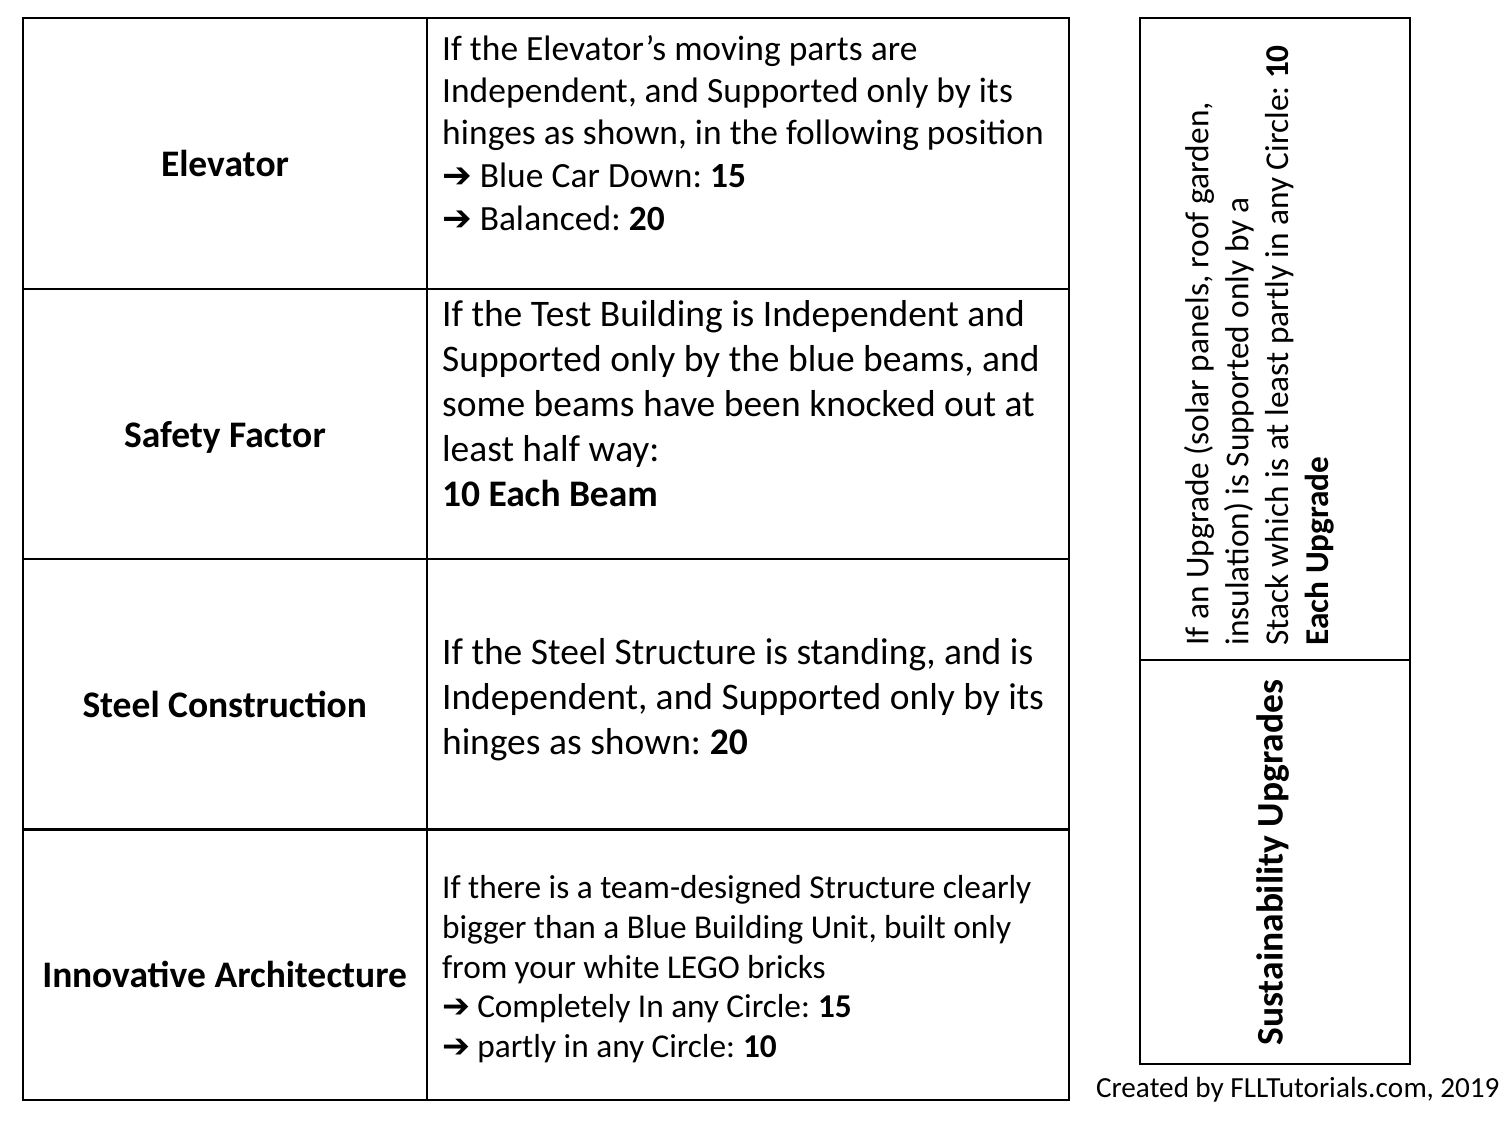

If the Elevator’s moving parts are Independent, and Supported only by its hinges as shown, in the following position
➔ Blue Car Down: 15
➔ Balanced: 20

Elevator
If an Upgrade (solar panels, roof garden, insulation) is Supported only by a
Stack which is at least partly in any Circle: 10 Each Upgrade

If the Test Building is Independent and
Supported only by the blue beams, and some beams have been knocked out at least half way:
10 Each Beam

Safety Factor
If the Steel Structure is standing, and is Independent, and Supported only by its hinges as shown: 20

Steel Construction

If there is a team-designed Structure clearly bigger than a Blue Building Unit, built only from your white LEGO bricks
➔ Completely In any Circle: 15
➔ partly in any Circle: 10

Sustainability Upgrades
Innovative Architecture
Created by FLLTutorials.com, 2019